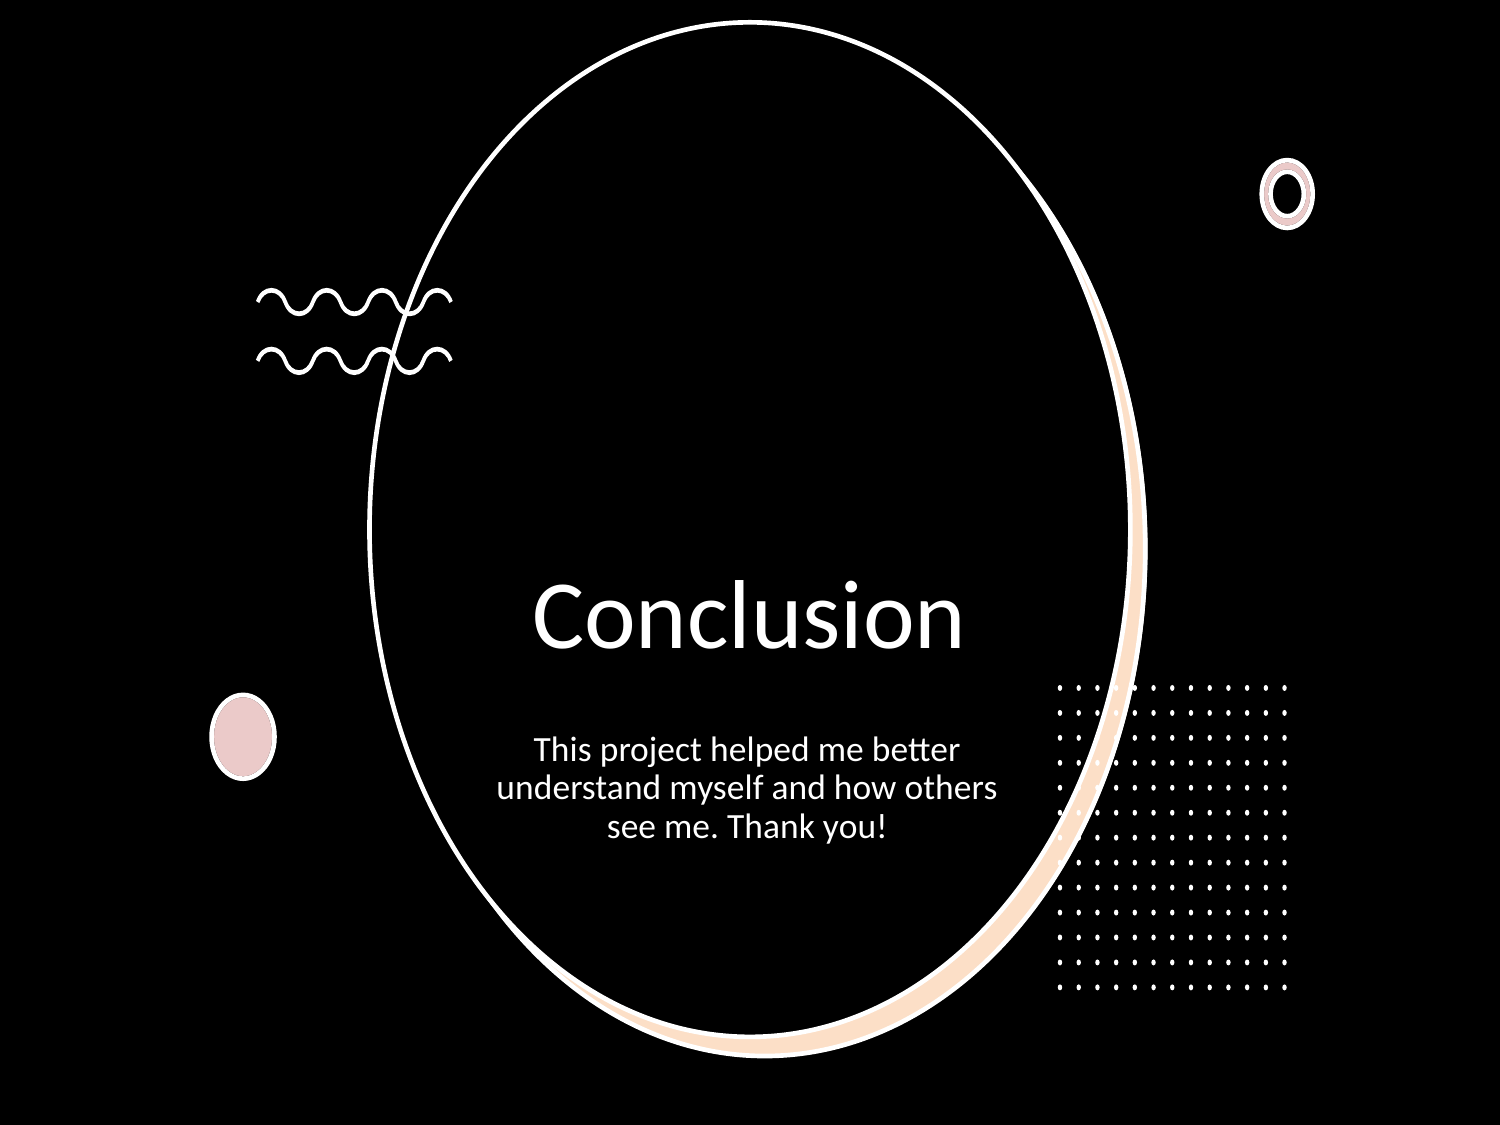

# Conclusion

This project helped me better understand myself and how others see me. Thank you!